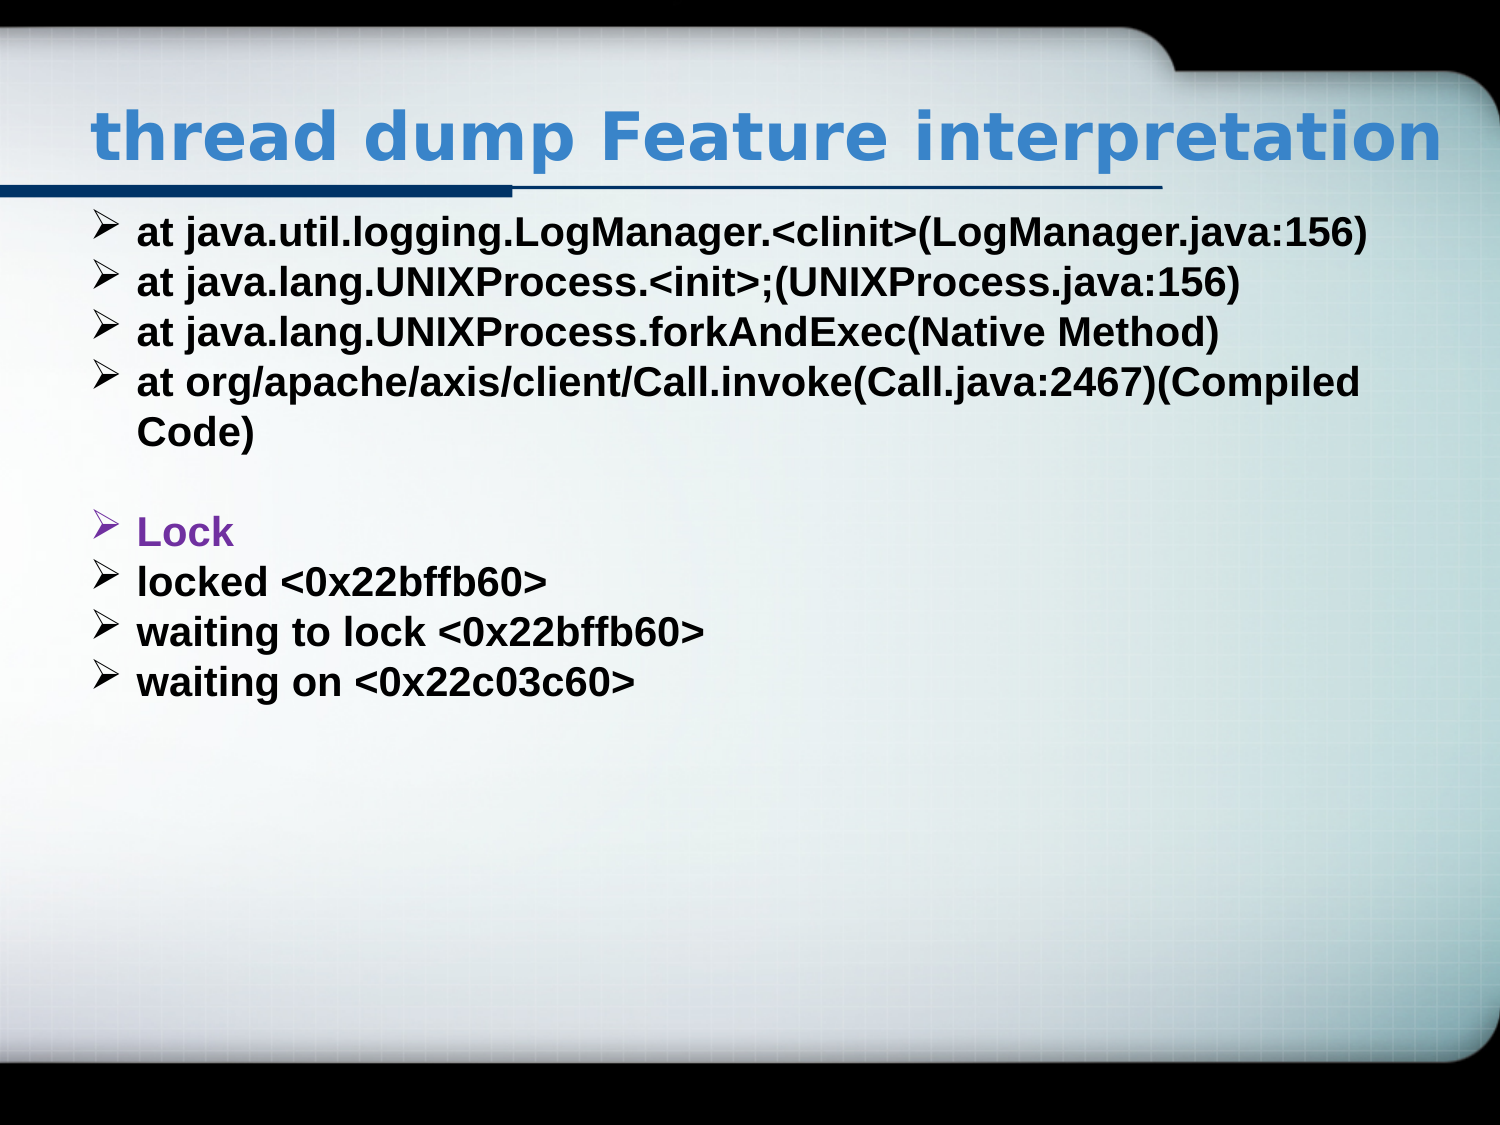

# thread dump Feature interpretation
at java.util.logging.LogManager.<clinit>(LogManager.java:156)
at java.lang.UNIXProcess.<init>;(UNIXProcess.java:156)
at java.lang.UNIXProcess.forkAndExec(Native Method)
at org/apache/axis/client/Call.invoke(Call.java:2467)(Compiled Code)

Lock
locked <0x22bffb60>
waiting to lock <0x22bffb60>
waiting on <0x22c03c60>